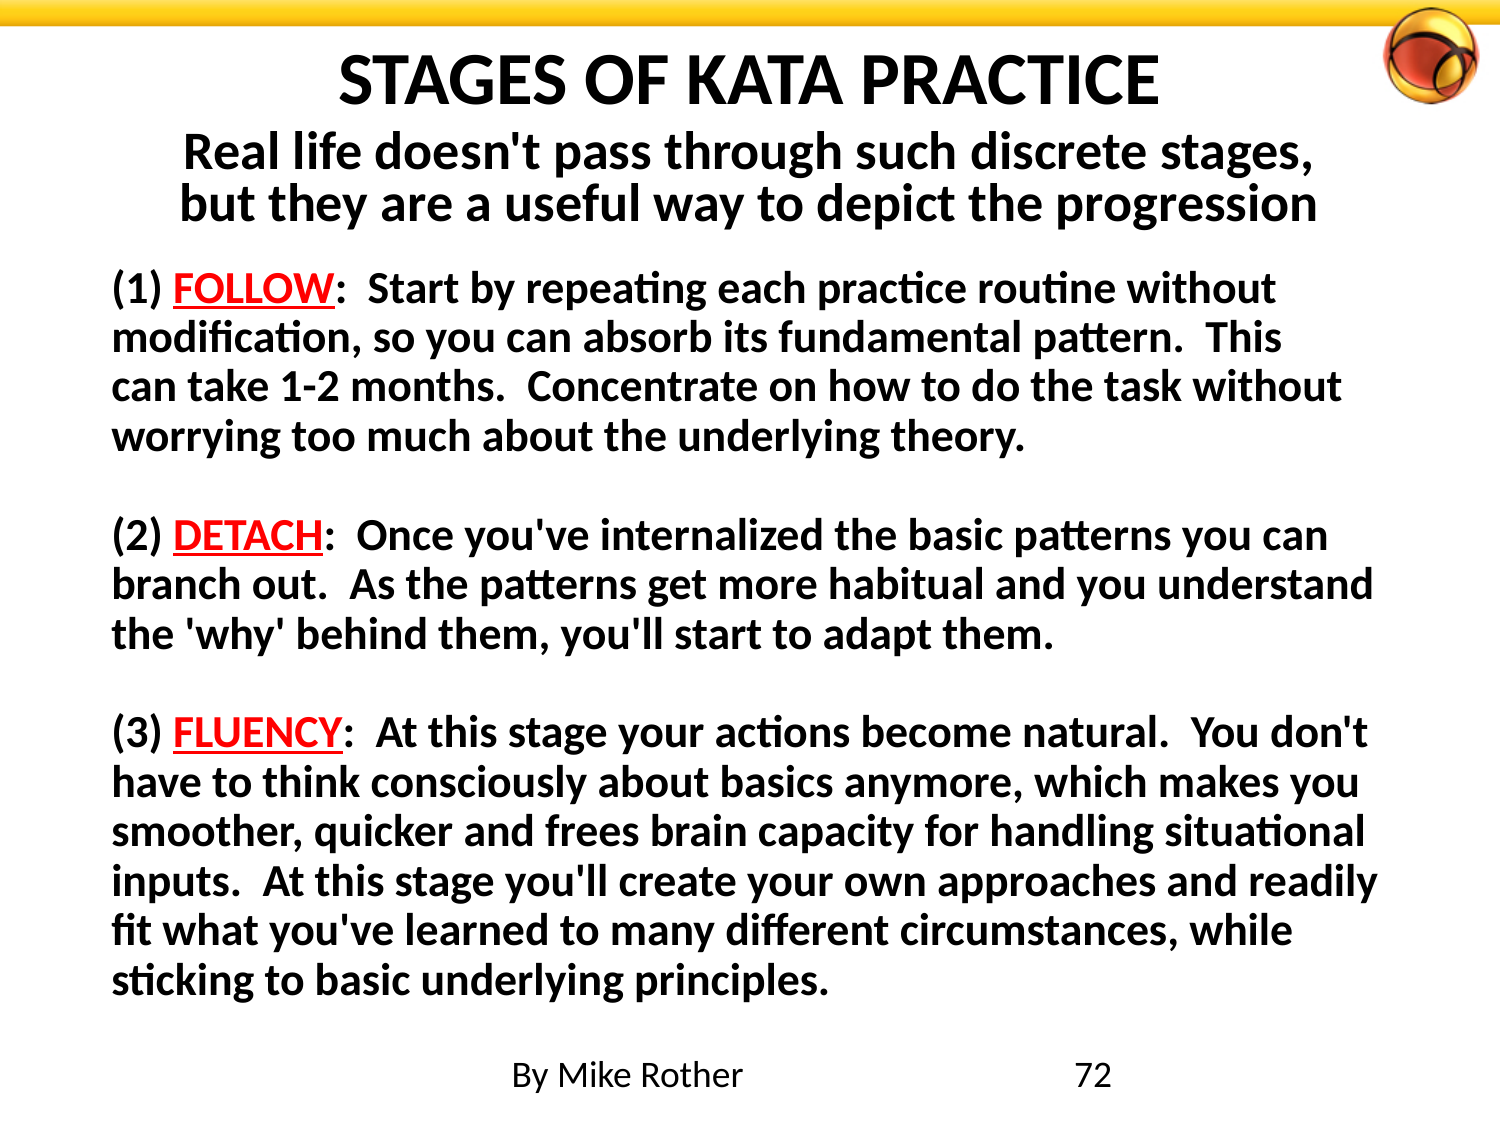

STAGES OF KATA PRACTICE
Real life doesn't pass through such discrete stages,
but they are a useful way to depict the progression
(1) FOLLOW:  Start by repeating each practice routine without modification, so you can absorb its fundamental pattern.  This
can take 1-2 months.  Concentrate on how to do the task without worrying too much about the underlying theory.

(2) DETACH:  Once you've internalized the basic patterns you can branch out.  As the patterns get more habitual and you understand the 'why' behind them, you'll start to adapt them.

(3) FLUENCY:  At this stage your actions become natural.  You don't have to think consciously about basics anymore, which makes you smoother, quicker and frees brain capacity for handling situational inputs.  At this stage you'll create your own approaches and readily fit what you've learned to many different circumstances, while sticking to basic underlying principles.
By Mike Rother
72